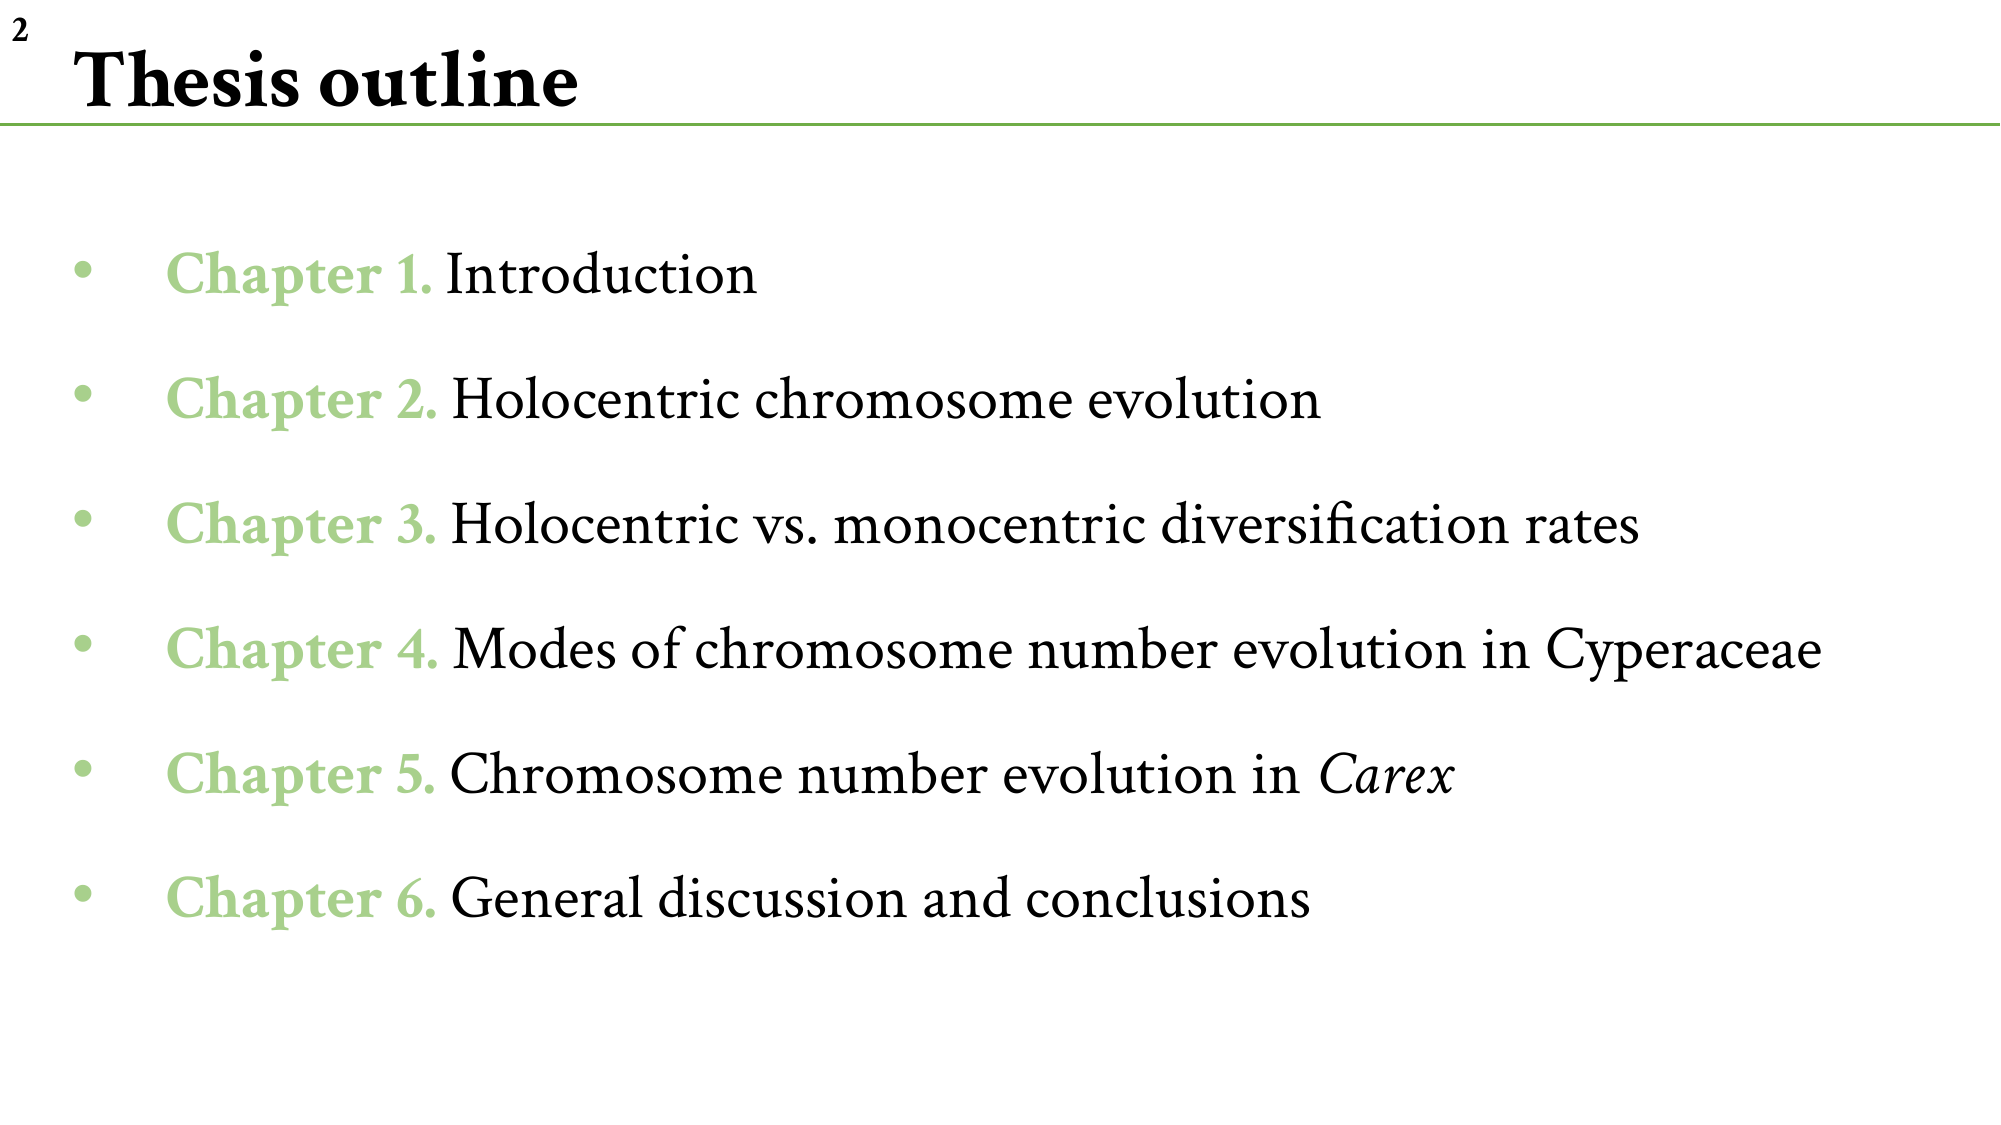

2
Thesis outline

Chapter 1. Introduction
Chapter 2. Holocentric chromosome evolution
Chapter 3. Holocentric vs. monocentric diversification rates
Chapter 4. Modes of chromosome number evolution in Cyperaceae
Chapter 5. Chromosome number evolution in Carex
Chapter 6. General discussion and conclusions